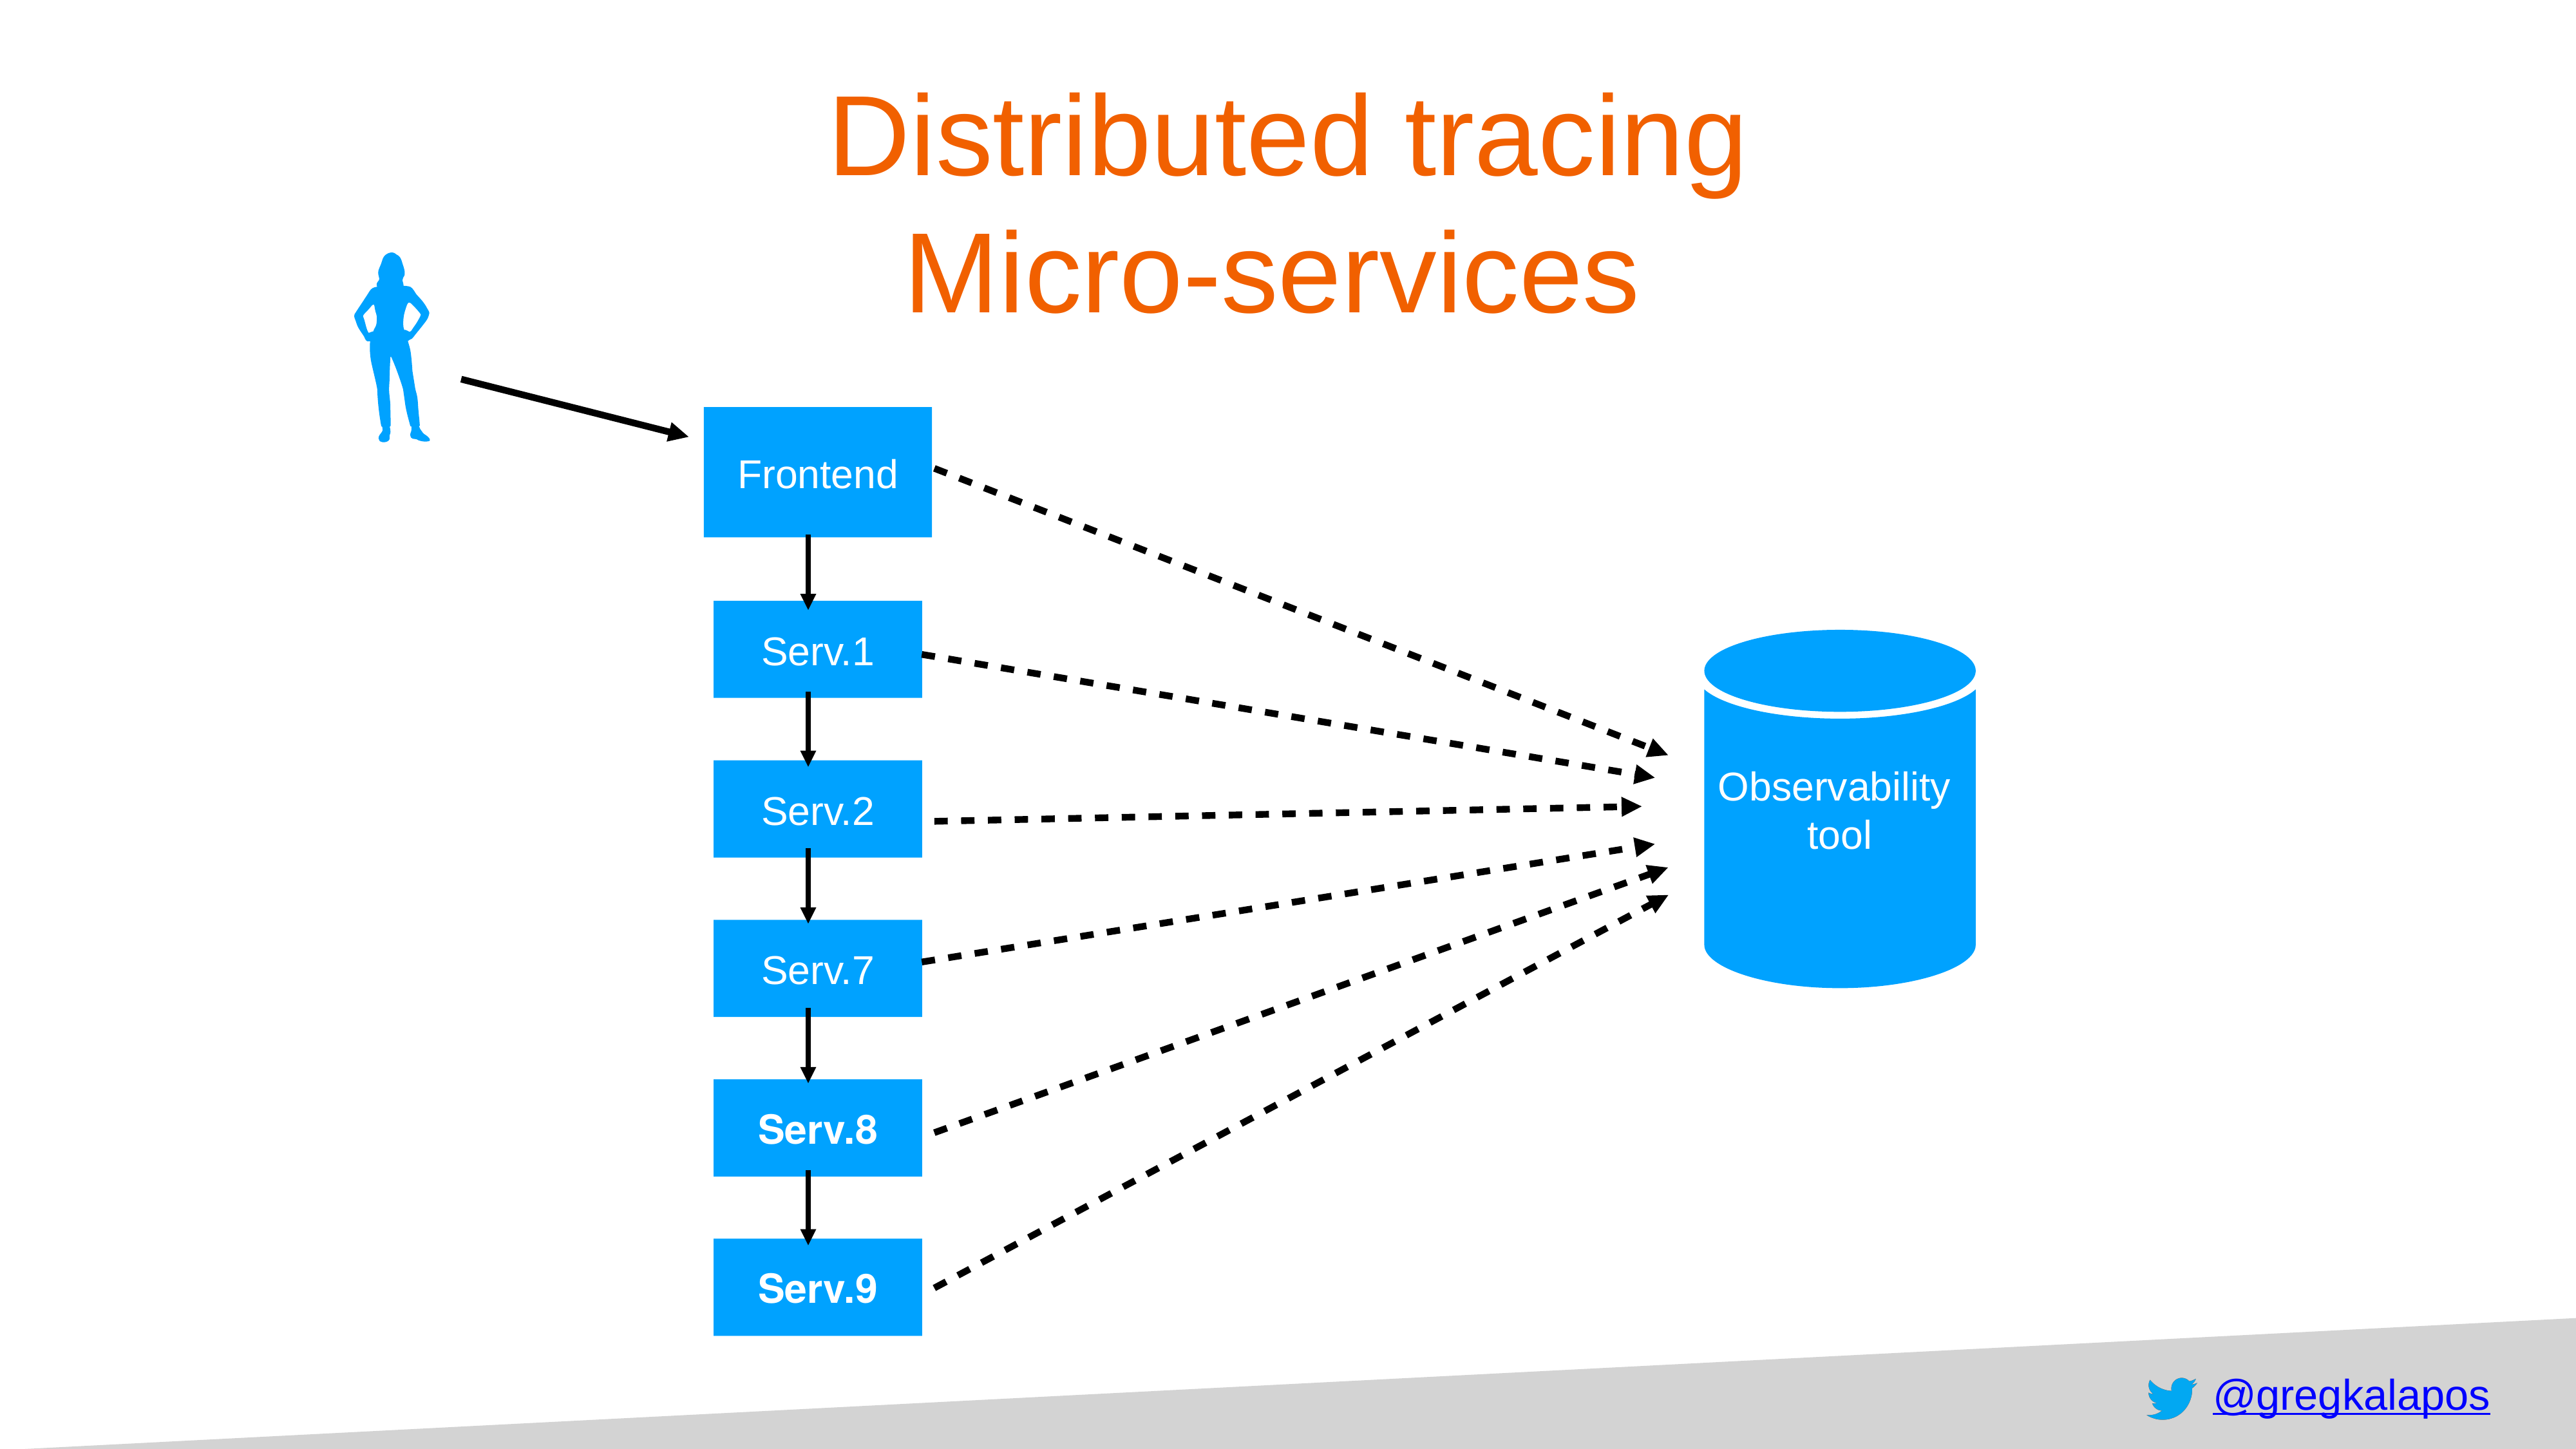

# Distributed tracing Micro-services

Frontend

Serv.1
Observability
tool

Serv.2

Serv.7

Serv.8

Serv.9